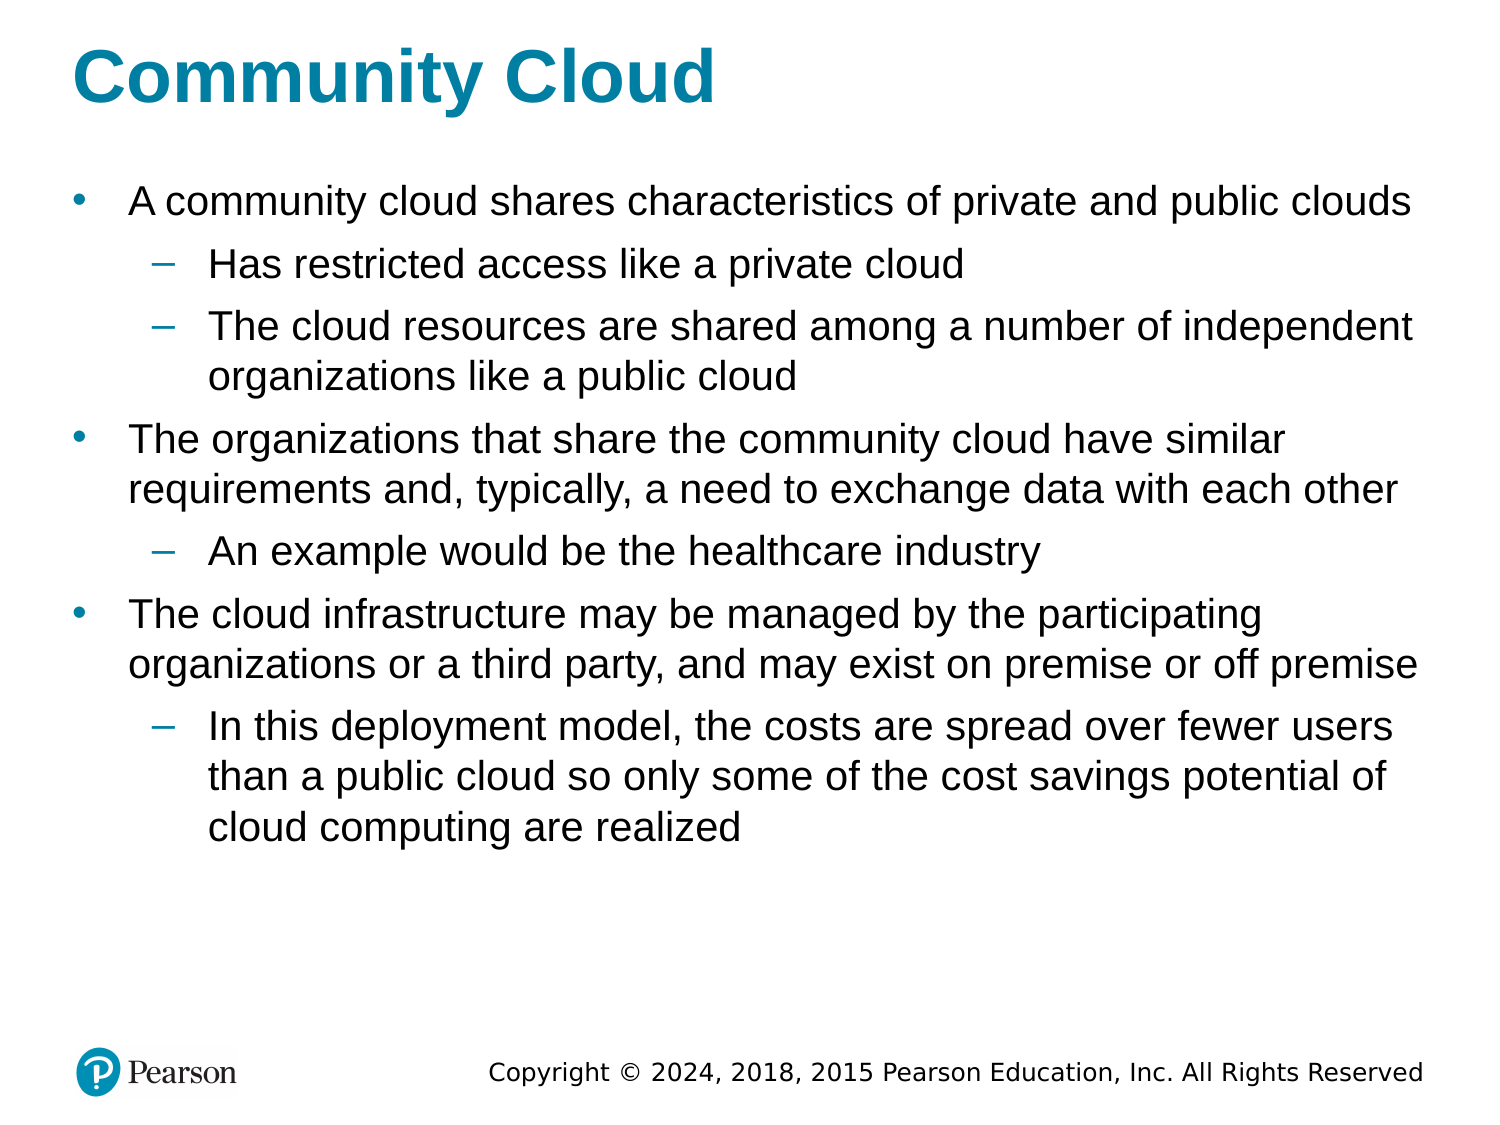

# Community Cloud
A community cloud shares characteristics of private and public clouds
Has restricted access like a private cloud
The cloud resources are shared among a number of independent organizations like a public cloud
The organizations that share the community cloud have similar requirements and, typically, a need to exchange data with each other
An example would be the healthcare industry
The cloud infrastructure may be managed by the participating organizations or a third party, and may exist on premise or off premise
In this deployment model, the costs are spread over fewer users than a public cloud so only some of the cost savings potential of cloud computing are realized